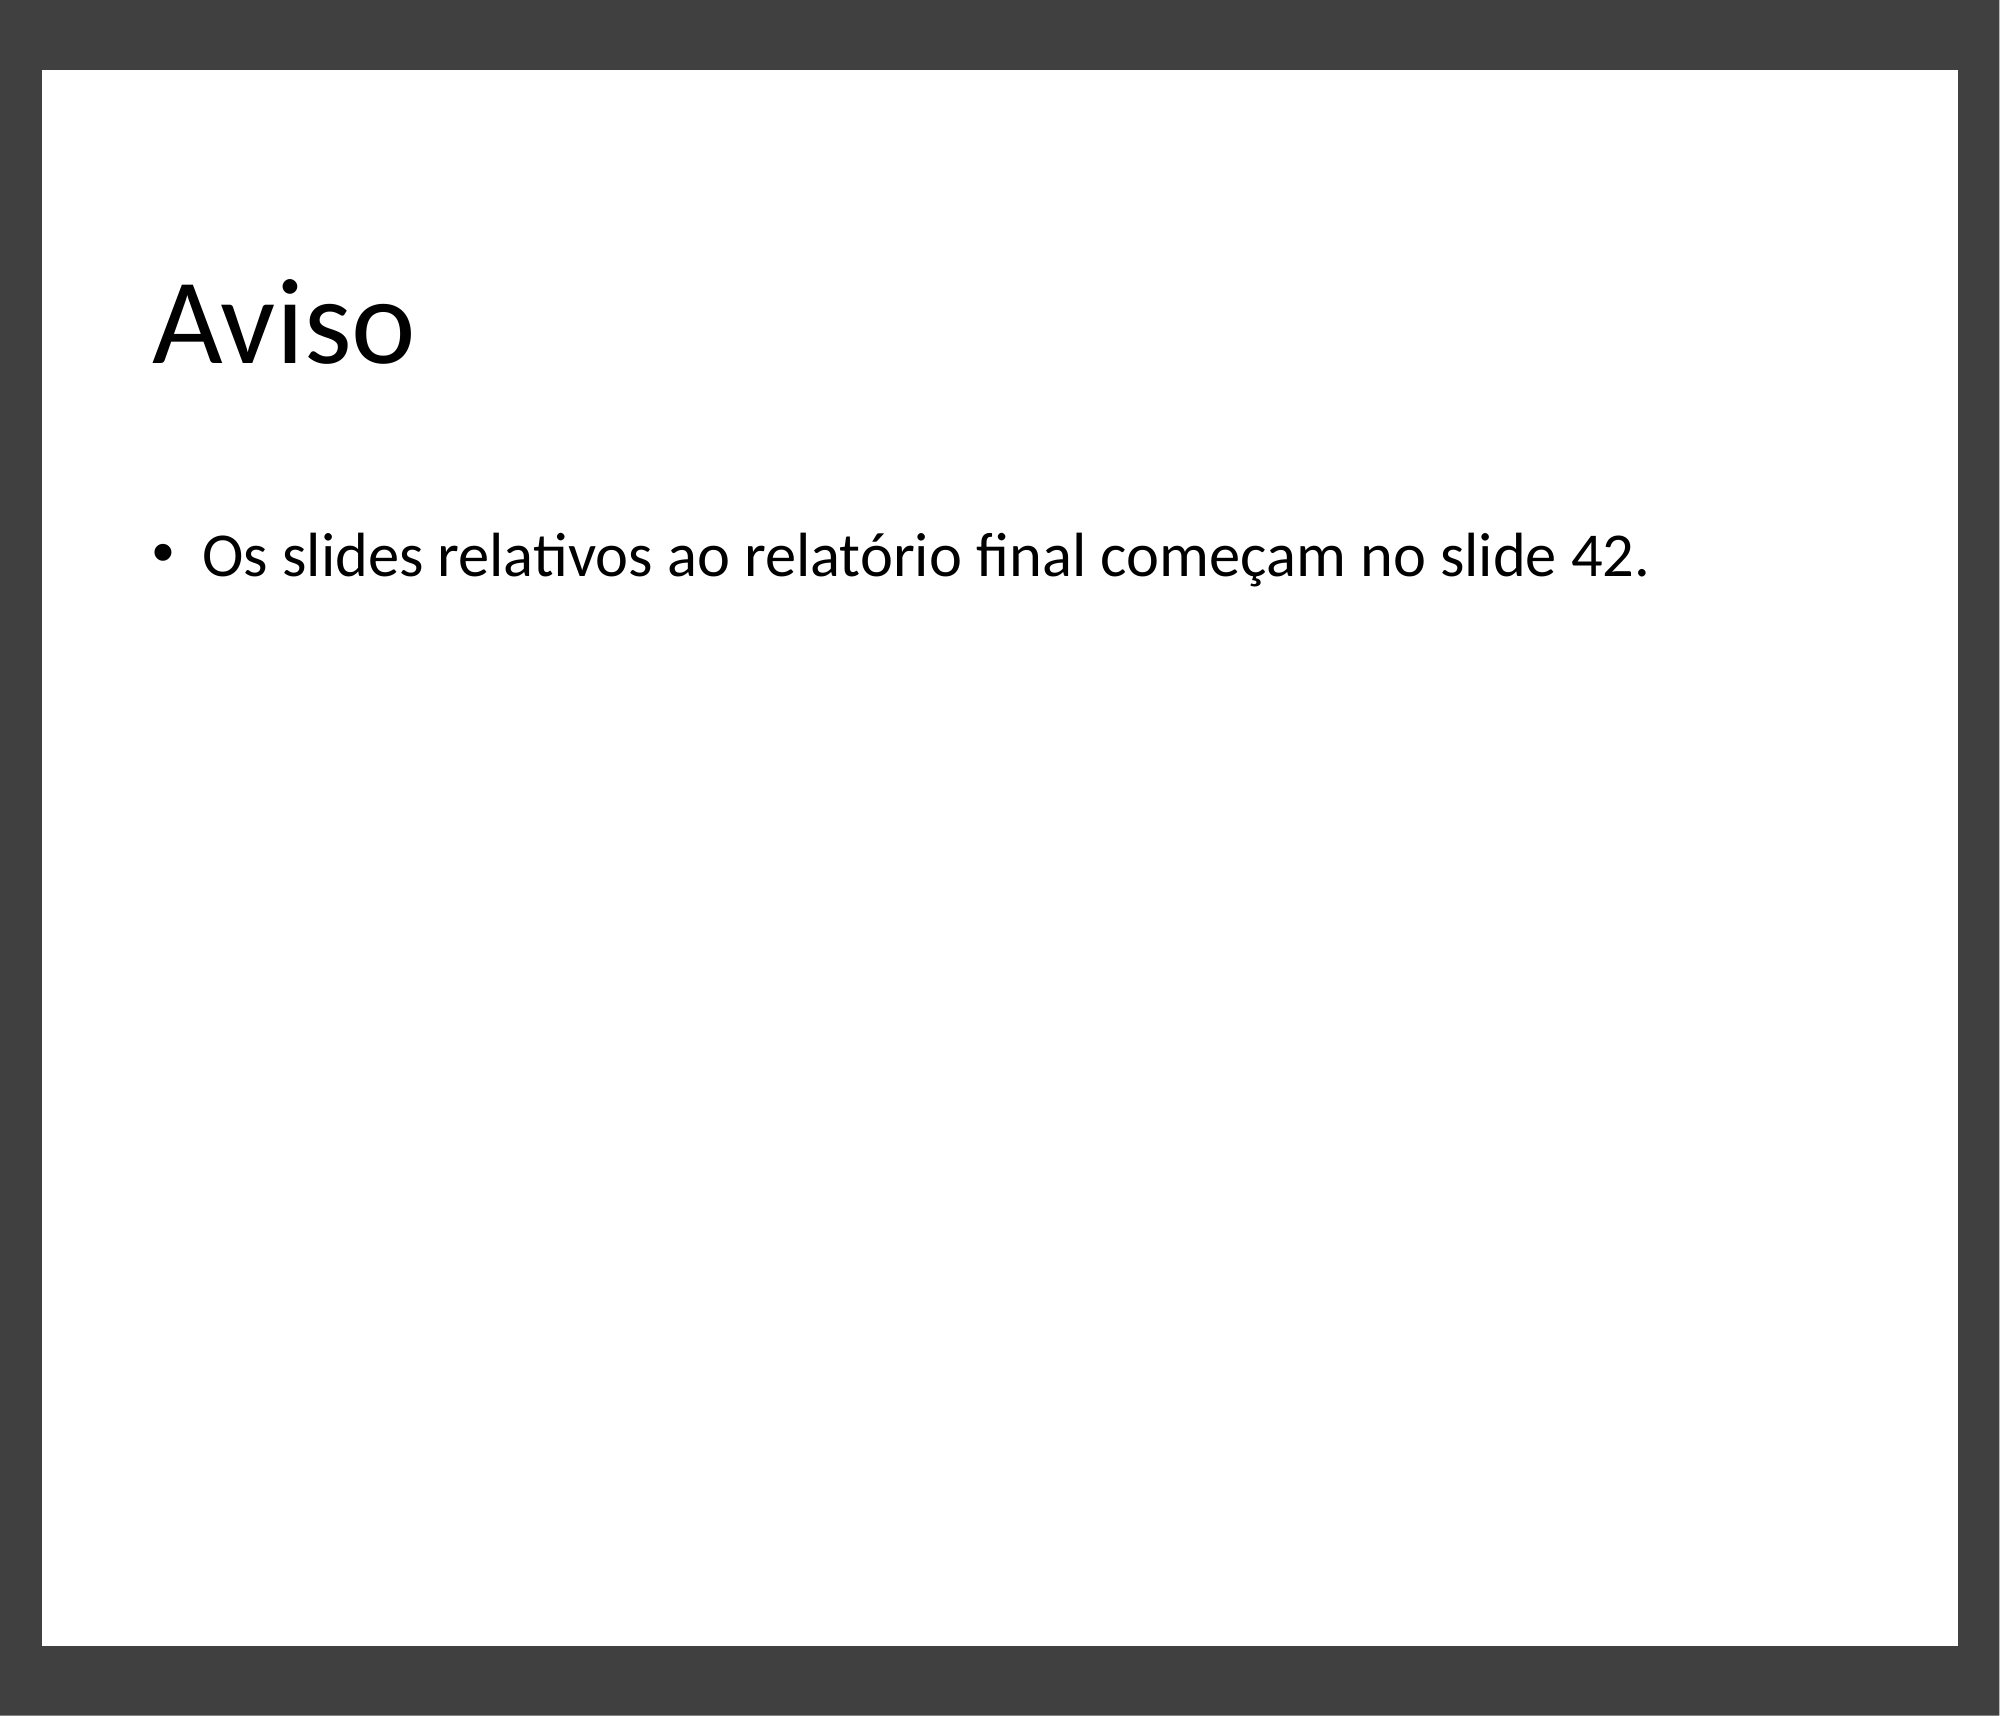

# Aviso
Os slides relativos ao relatório final começam no slide 42.